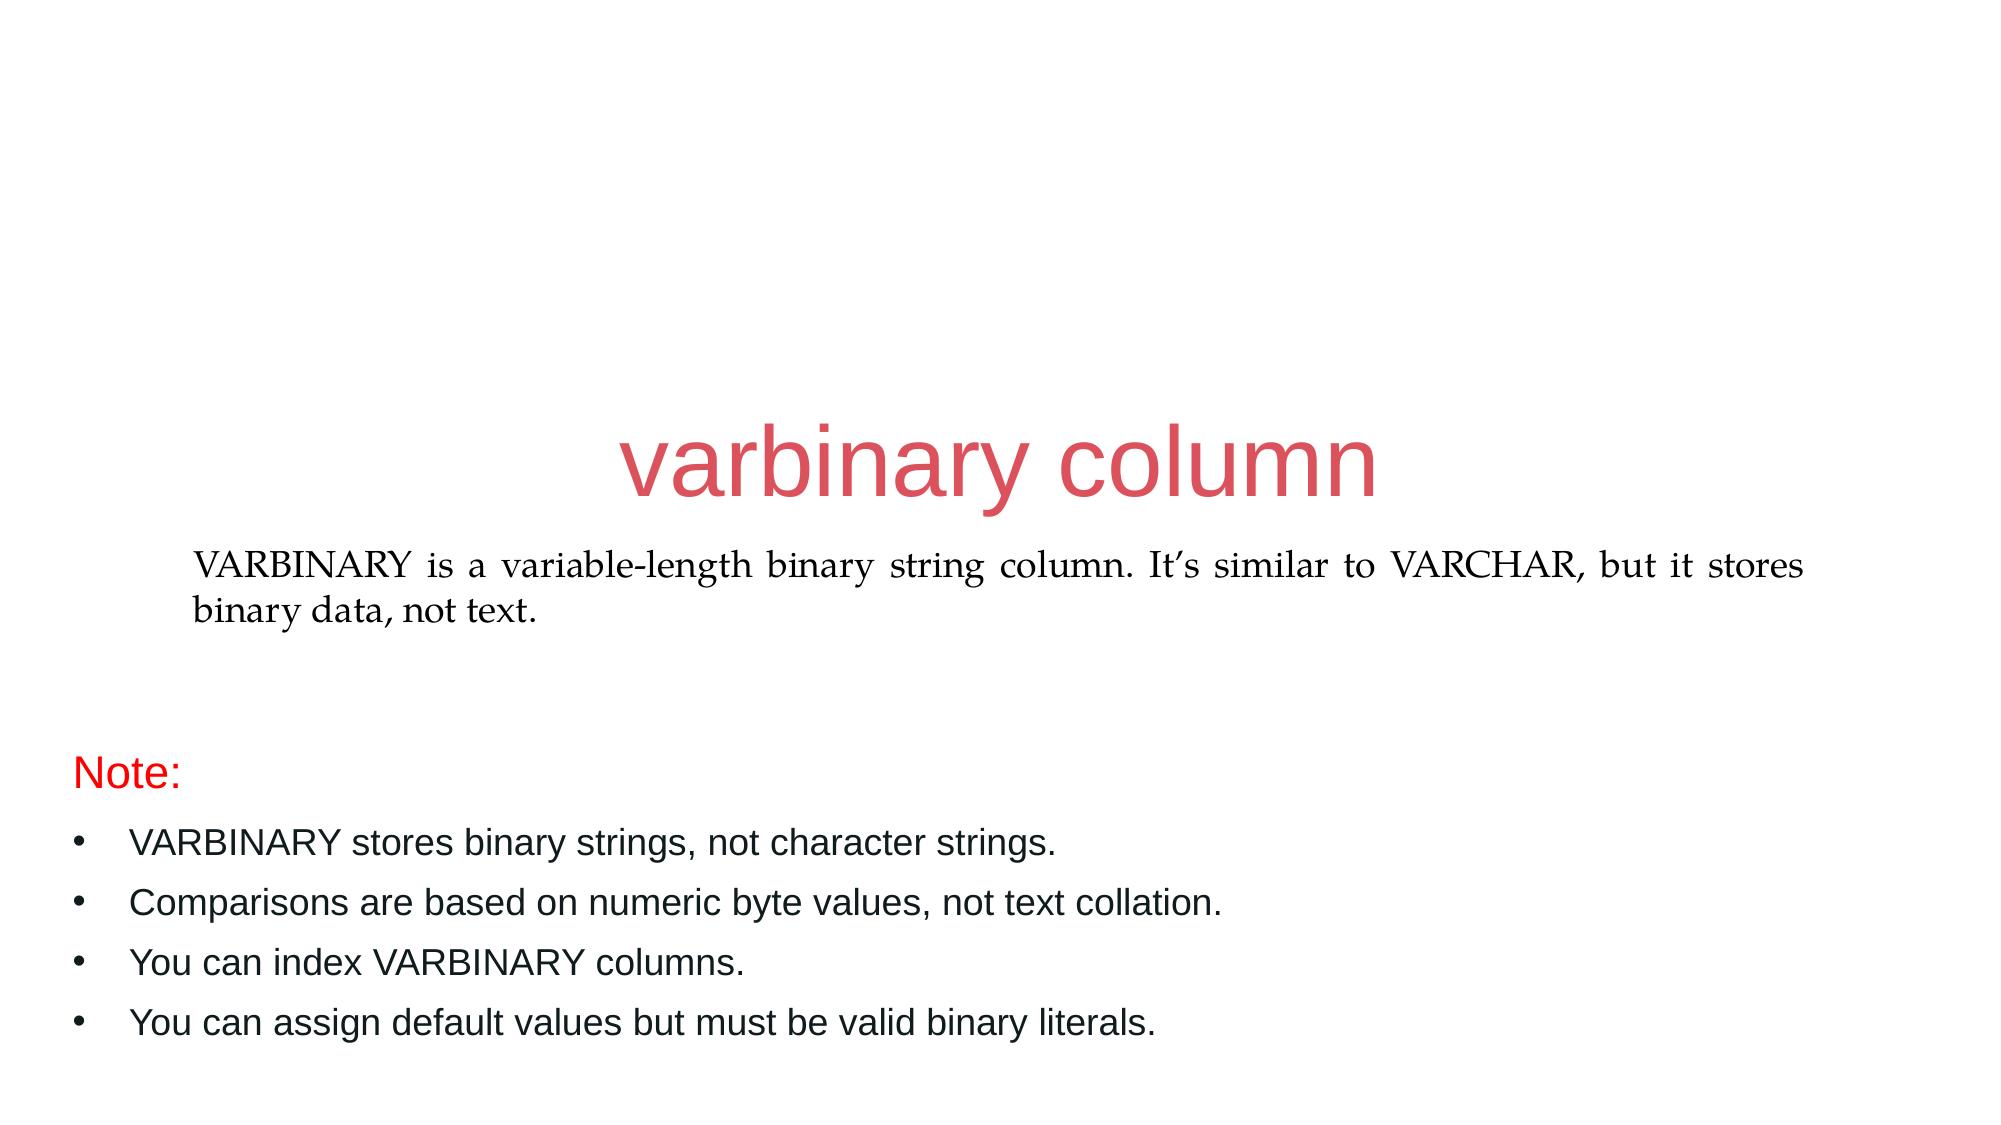

varbinary column
VARBINARY is a variable-length binary string column. It’s similar to VARCHAR, but it stores binary data, not text.
Note:

VARBINARY stores binary strings, not character strings.

Comparisons are based on numeric byte values, not text collation.

You can index VARBINARY columns.

You can assign default values but must be valid binary literals.